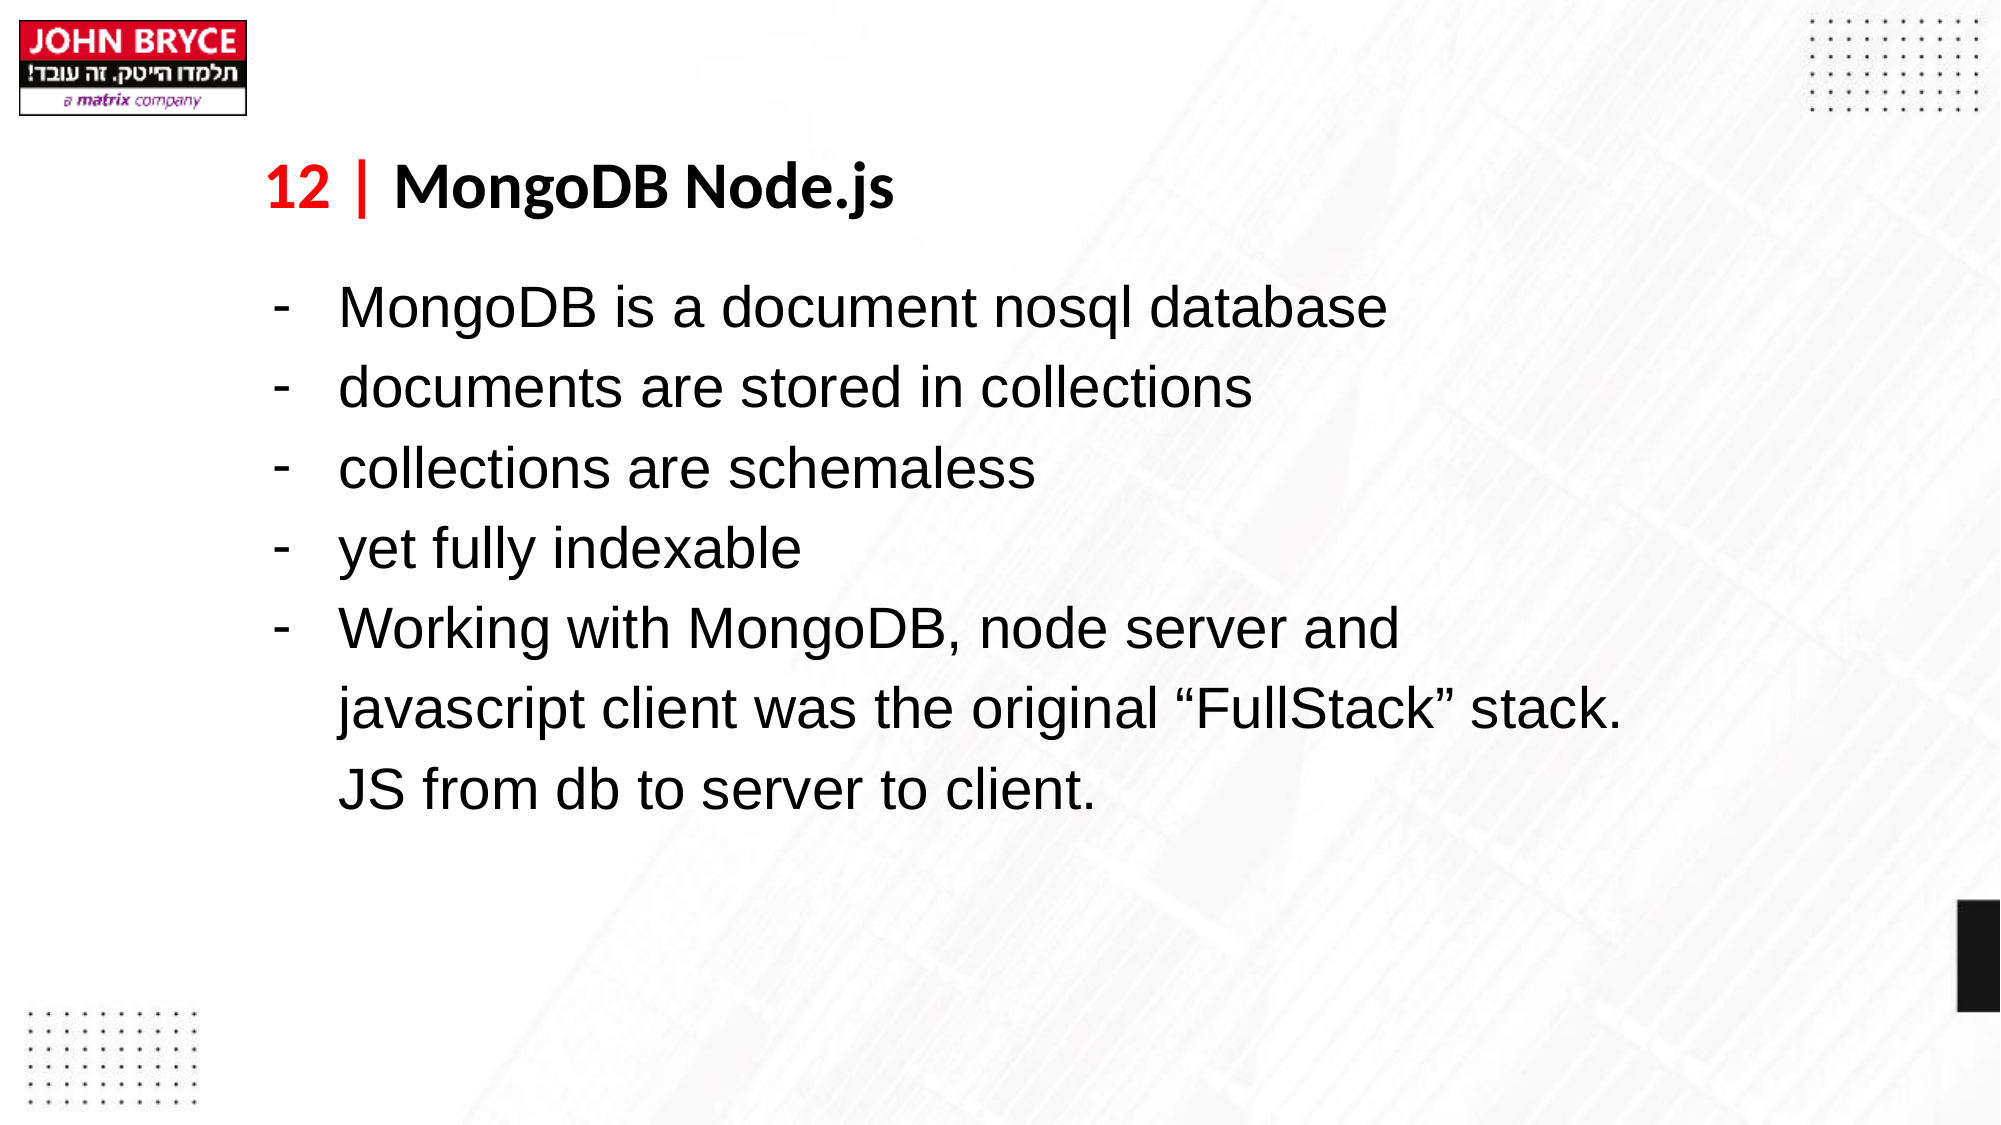

# 12 | MongoDB Node.js

MongoDB is a document nosql database
documents are stored in collections
collections are schemaless
yet fully indexable
Working with MongoDB, node server and javascript client was the original “FullStack” stack. JS from db to server to client.